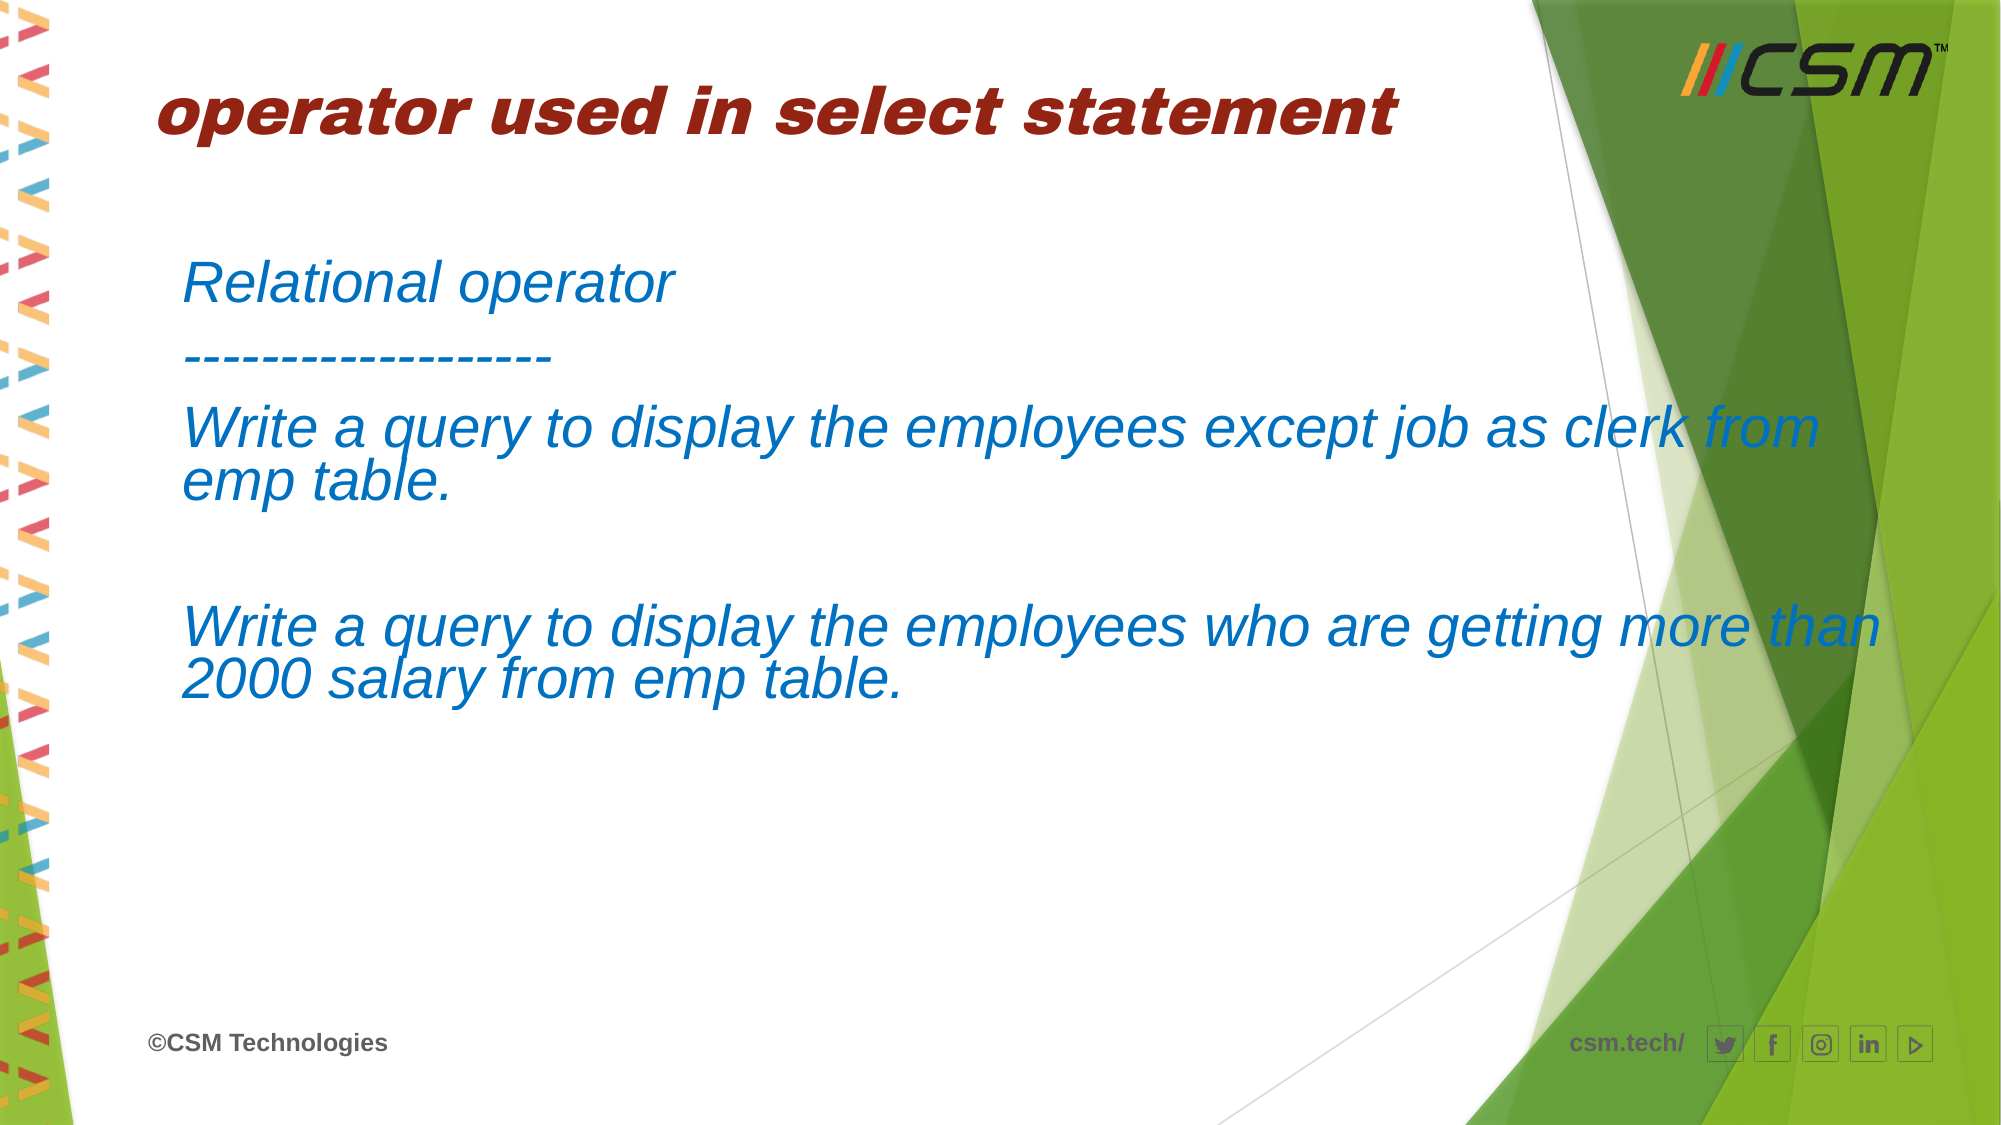

# operator used in select statement
Relational operator
-------------------
Write a query to display the employees except job as clerk from emp table.

Write a query to display the employees who are getting more than 2000 salary from emp table.